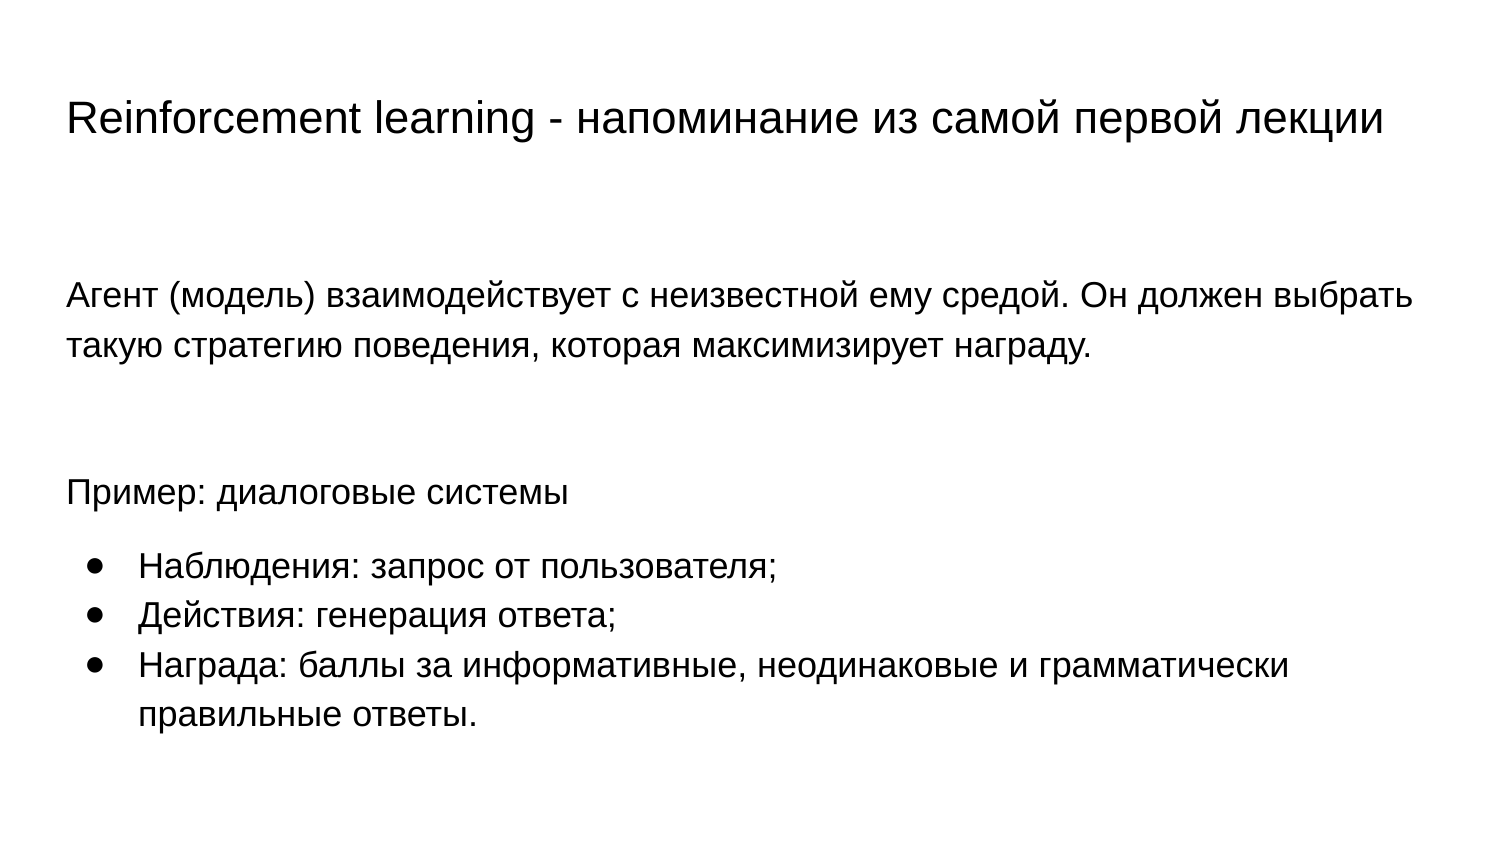

# Reinforcement learning - напоминание из самой первой лекции
Агент (модель) взаимодействует с неизвестной ему средой. Он должен выбрать такую стратегию поведения, которая максимизирует награду.

Пример: диалоговые системы
Наблюдения: запрос от пользователя;
Действия: генерация ответа;
Награда: баллы за информативные, неодинаковые и грамматически правильные ответы.